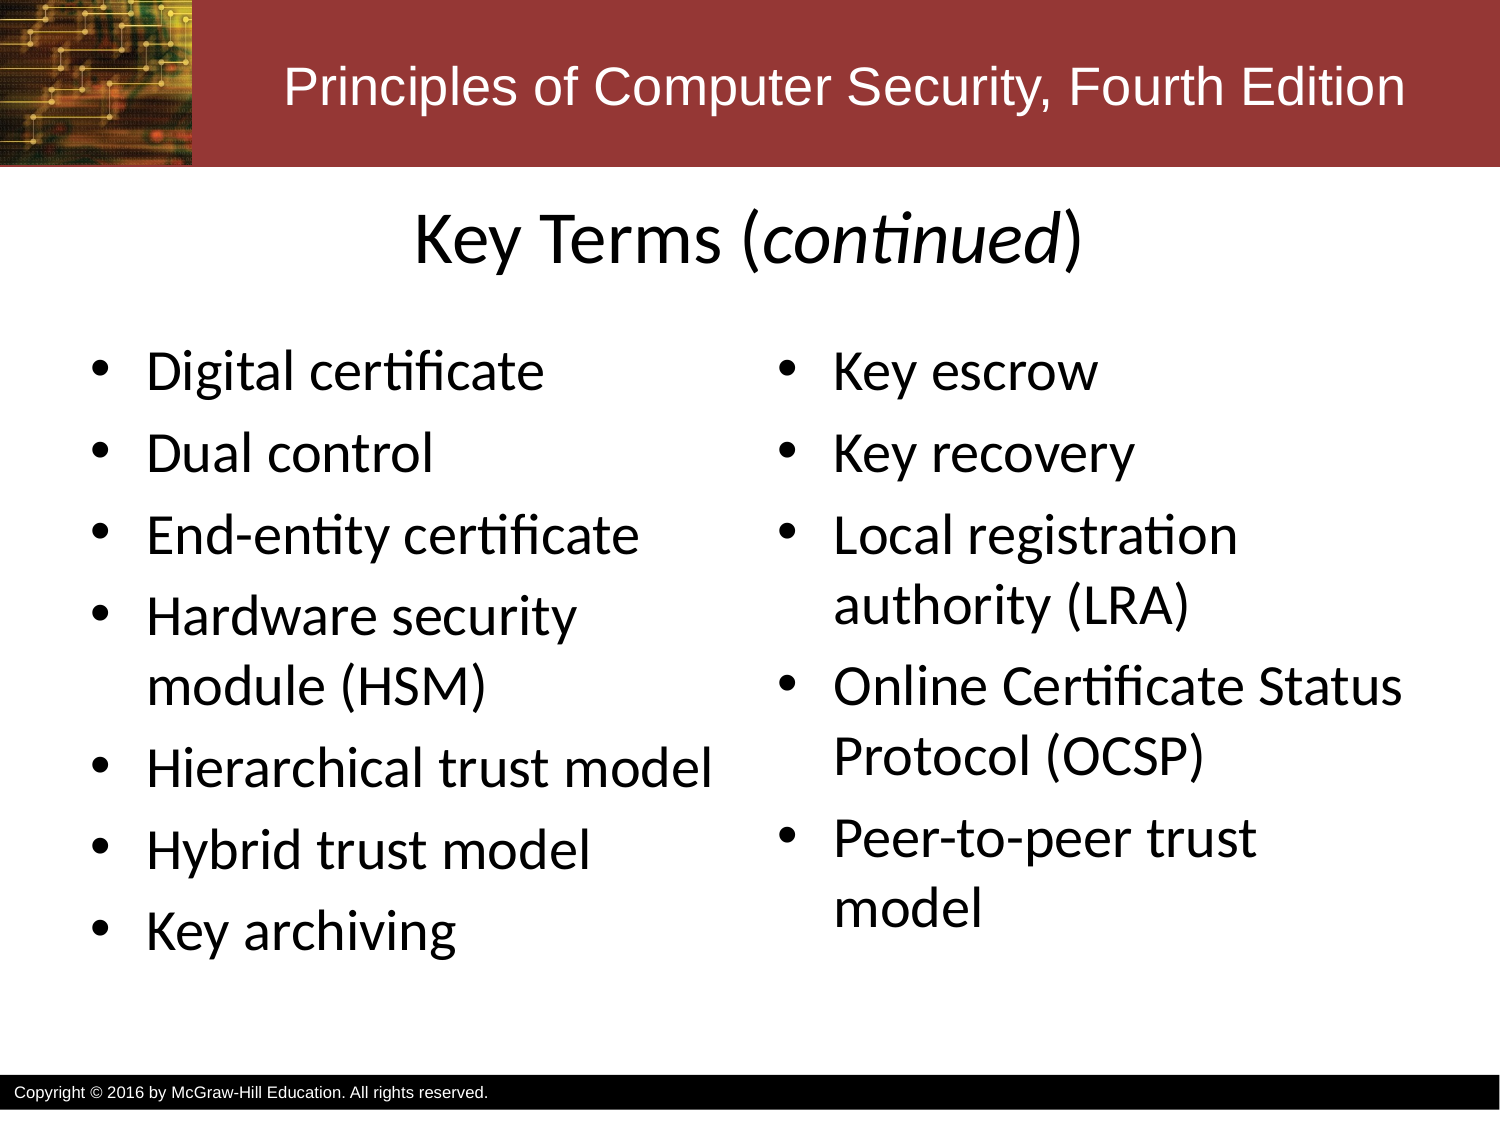

# Key Terms (continued)
Digital certificate
Dual control
End-entity certificate
Hardware security module (HSM)
Hierarchical trust model
Hybrid trust model
Key archiving
Key escrow
Key recovery
Local registration authority (LRA)
Online Certificate Status Protocol (OCSP)
Peer-to-peer trust model